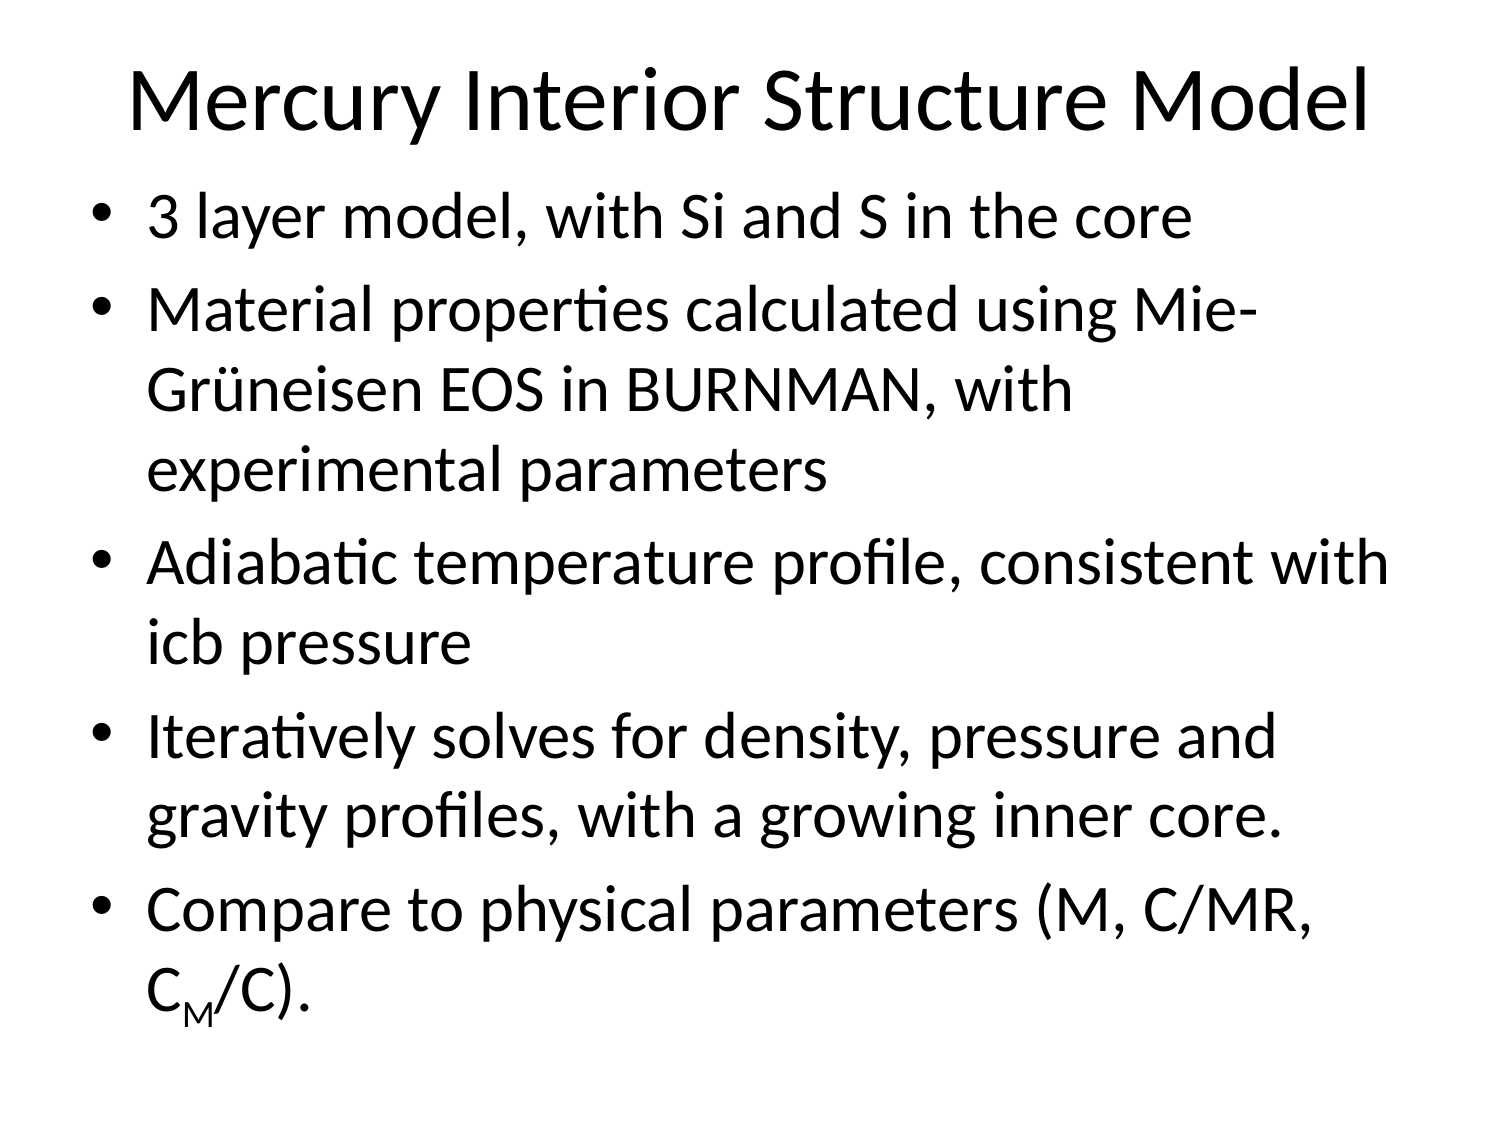

# Mercury Interior Structure Model
3 layer model, with Si and S in the core
Material properties calculated using Mie- Grüneisen EOS in BURNMAN, with experimental parameters
Adiabatic temperature profile, consistent with icb pressure
Iteratively solves for density, pressure and gravity profiles, with a growing inner core.
Compare to physical parameters (M, C/MR, CM/C).